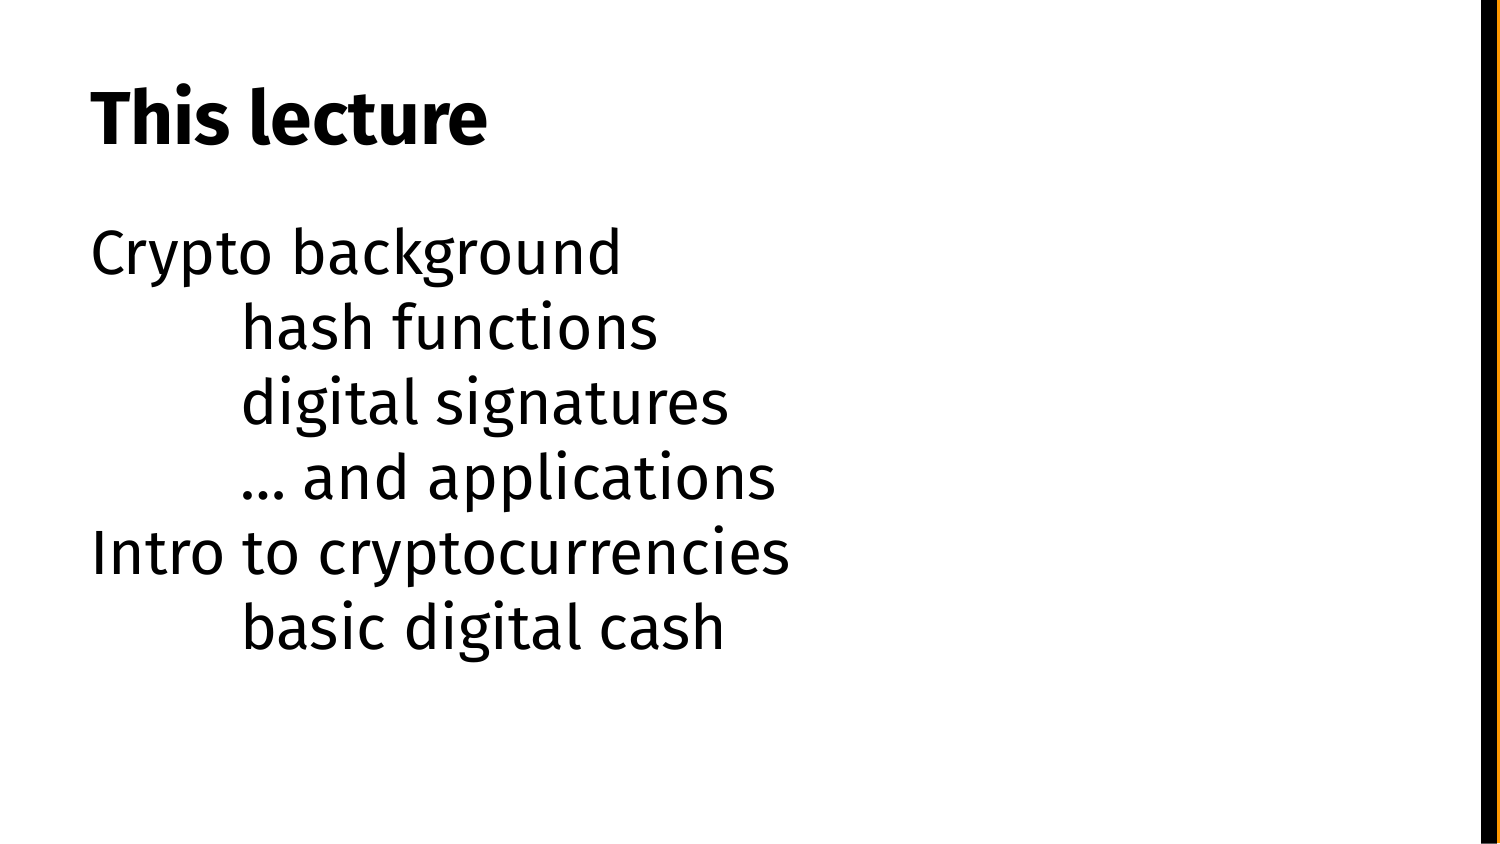

# This lecture
Crypto background
	hash functions
	digital signatures
	… and applications
Intro to cryptocurrencies
	basic digital cash